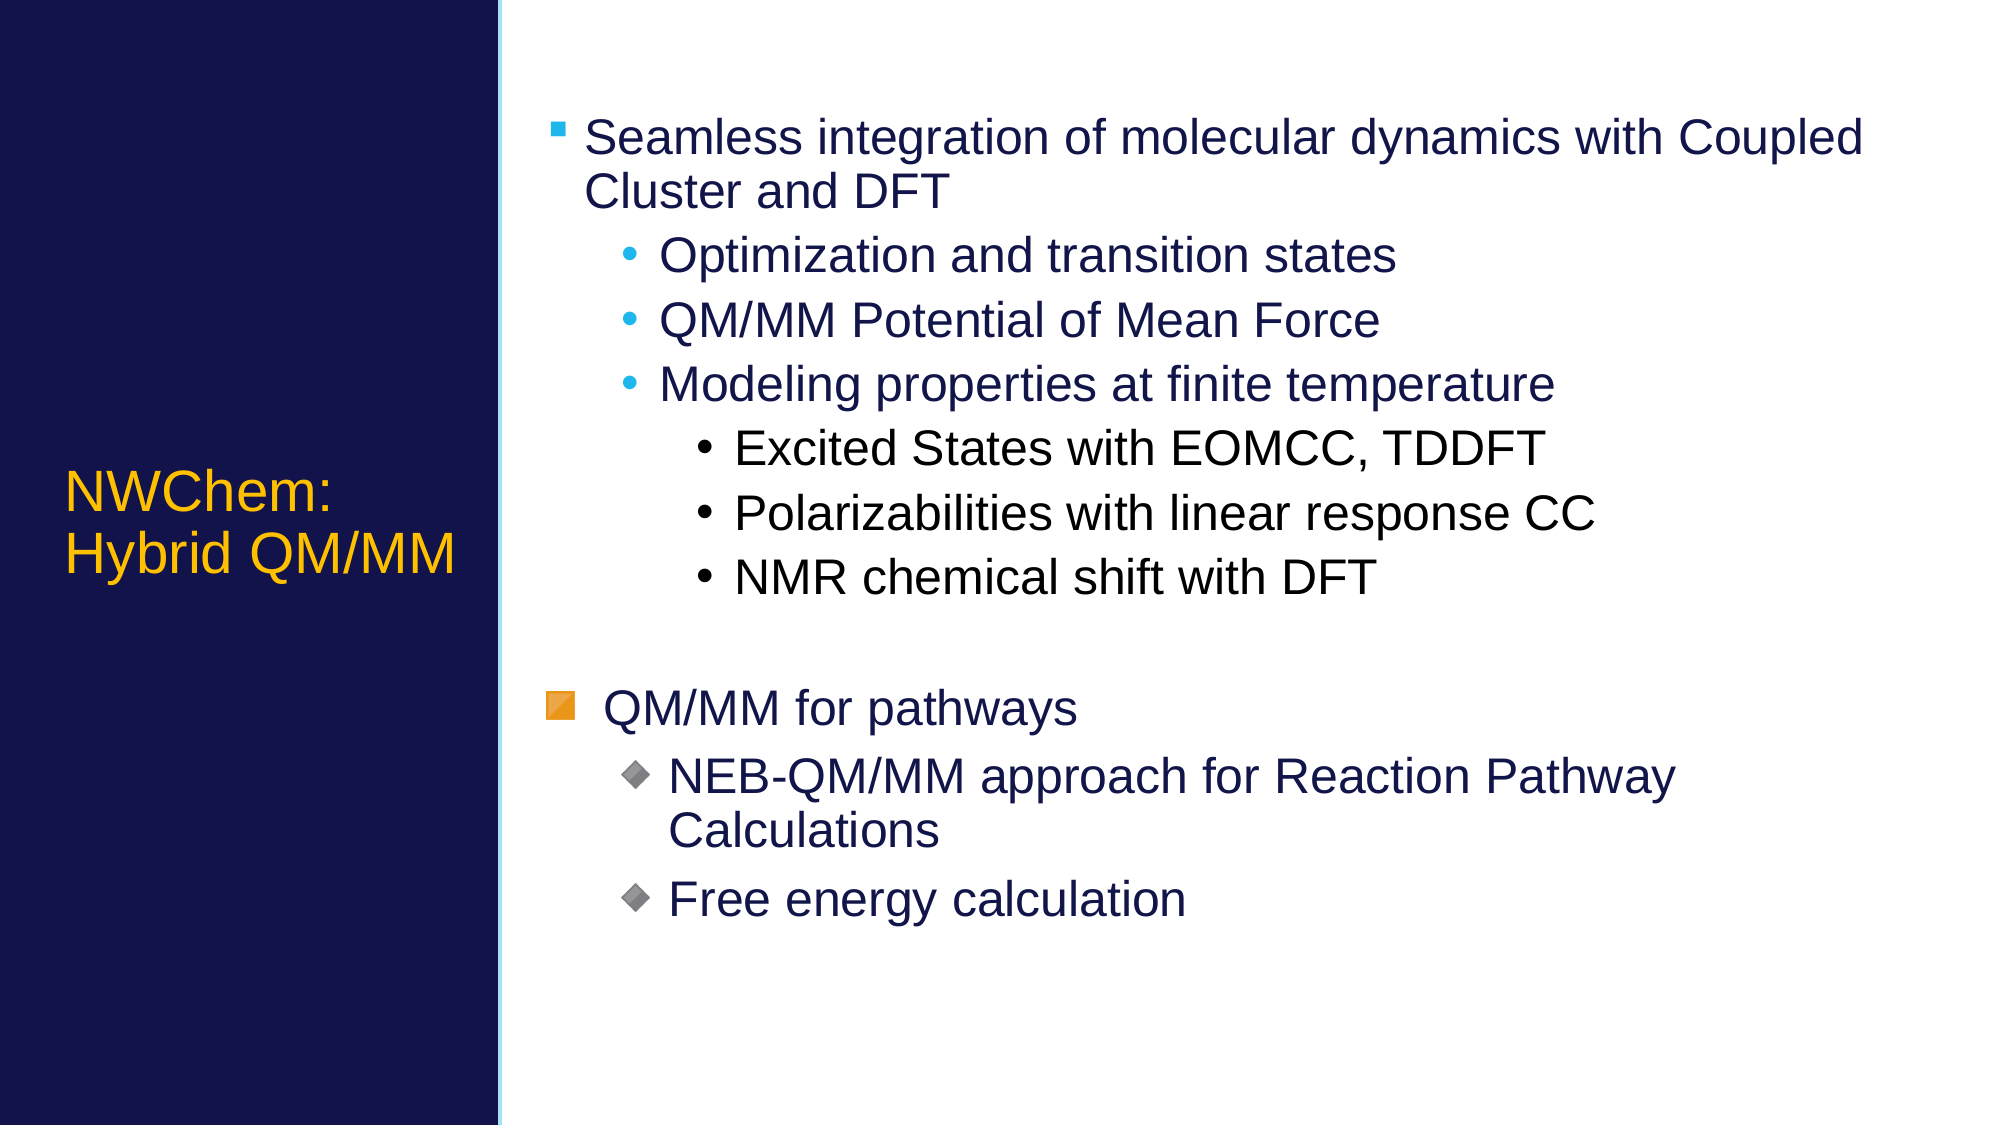

# NWChem: Hybrid QM/MM
Seamless integration of molecular dynamics with Coupled Cluster and DFT
Optimization and transition states
QM/MM Potential of Mean Force
Modeling properties at finite temperature
Excited States with EOMCC, TDDFT
Polarizabilities with linear response CC
NMR chemical shift with DFT

QM/MM for pathways
NEB-QM/MM approach for Reaction Pathway Calculations
Free energy calculation